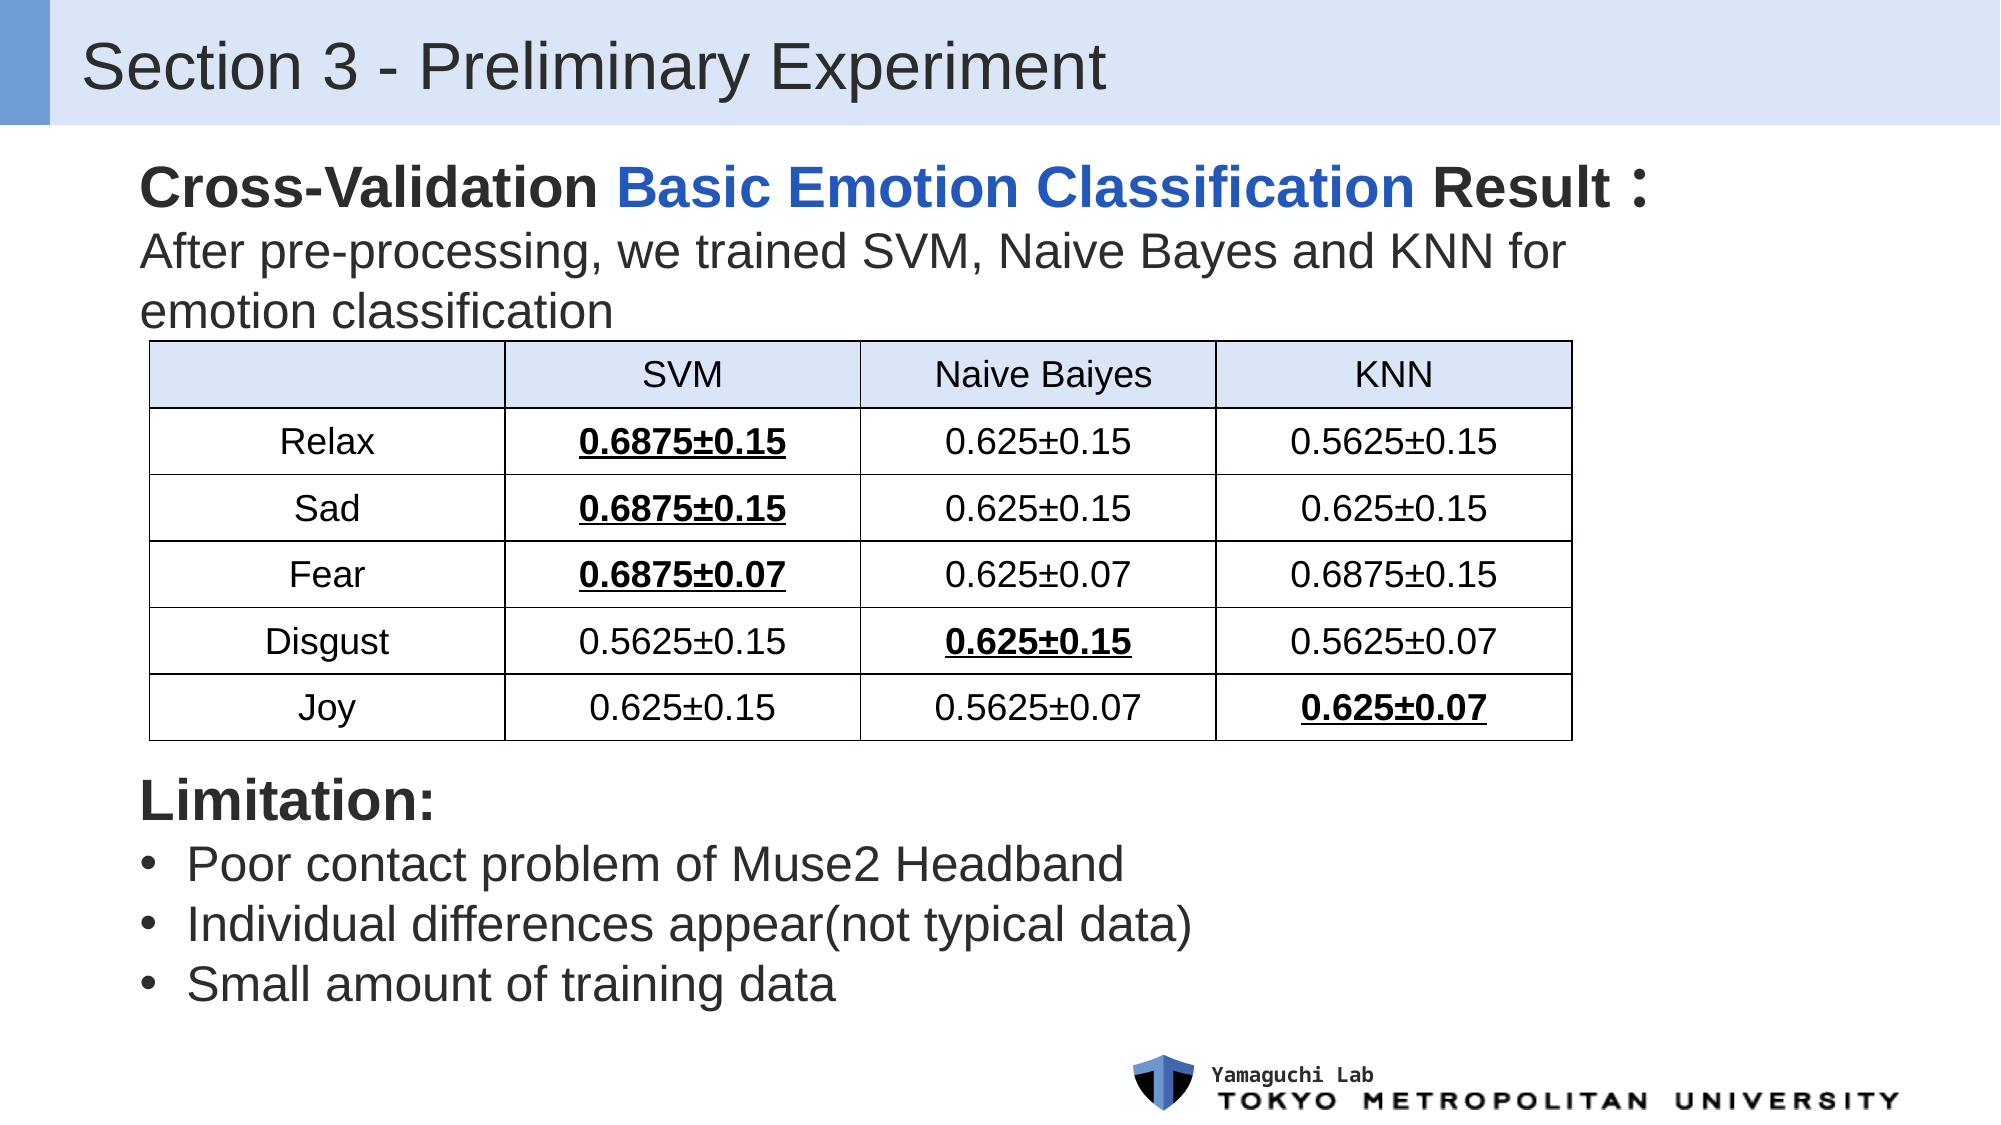

# Section 3 - Preliminary Experiment
Cross-Validation Basic Emotion Classification Result：
After pre-processing, we trained SVM, Naive Bayes and KNN for emotion classification
|  | SVM | Naive Baiyes | KNN |
| --- | --- | --- | --- |
| Relax | 0.6875±0.15 | 0.625±0.15 | 0.5625±0.15 |
| Sad | 0.6875±0.15 | 0.625±0.15 | 0.625±0.15 |
| Fear | 0.6875±0.07 | 0.625±0.07 | 0.6875±0.15 |
| Disgust | 0.5625±0.15 | 0.625±0.15 | 0.5625±0.07 |
| Joy | 0.625±0.15 | 0.5625±0.07 | 0.625±0.07 |
Limitation:
Poor contact problem of Muse2 Headband
Individual differences appear(not typical data)
Small amount of training data

12